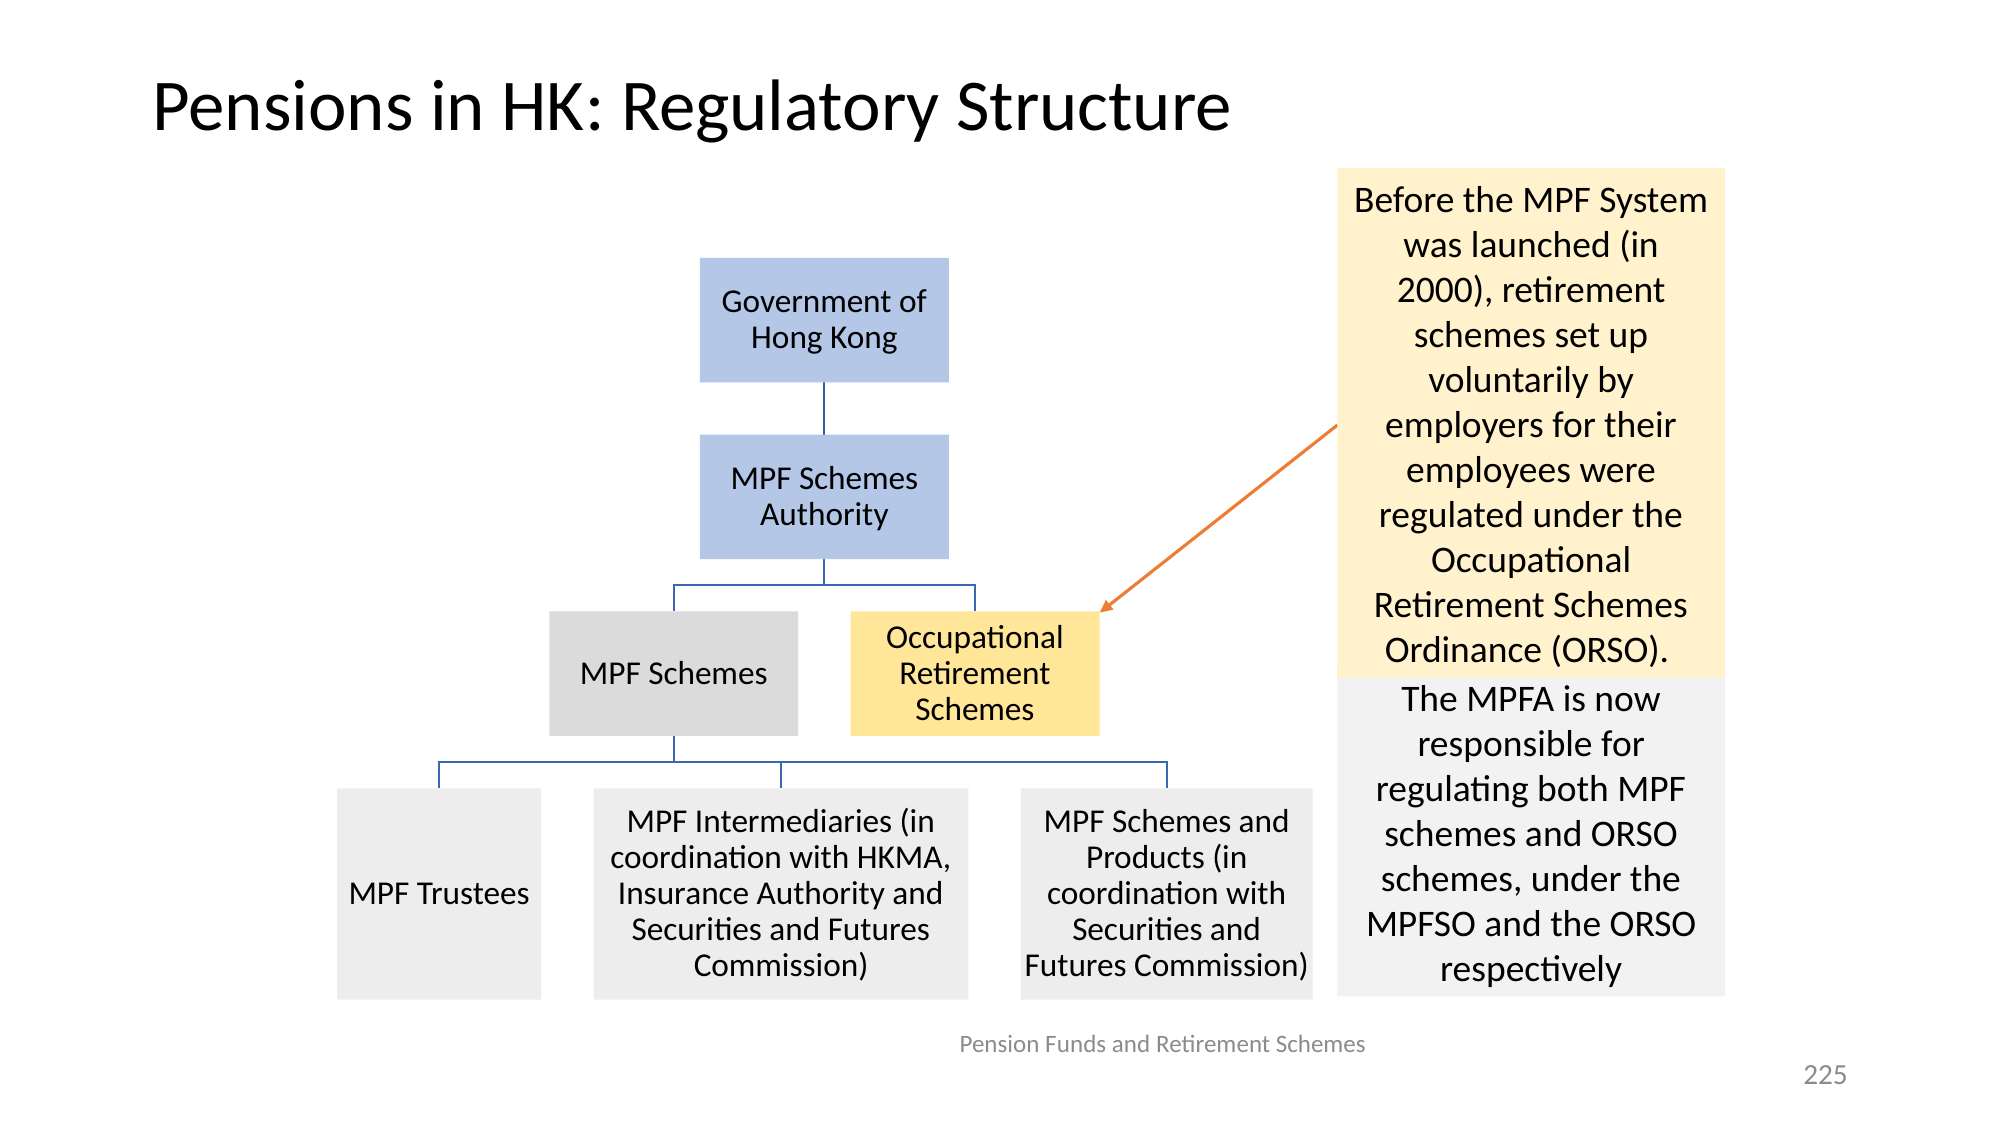

# Pensions in HK: Regulatory Structure
Before the MPF System was launched (in 2000), retirement schemes set up voluntarily by employers for their employees were regulated under the Occupational Retirement Schemes Ordinance (ORSO).
Government of Hong Kong
MPF Schemes Authority
MPF Schemes
MPF Trustees
MPF Intermediaries (in coordination with HKMA, Insurance Authority and Securities and Futures Commission)
MPF Schemes and Products (in coordination with Securities and Futures Commission)
Occupational Retirement Schemes

The MPFA is now responsible for regulating both MPF schemes and ORSO schemes, under the MPFSO and the ORSO respectively
Pension Funds and Retirement Schemes
225